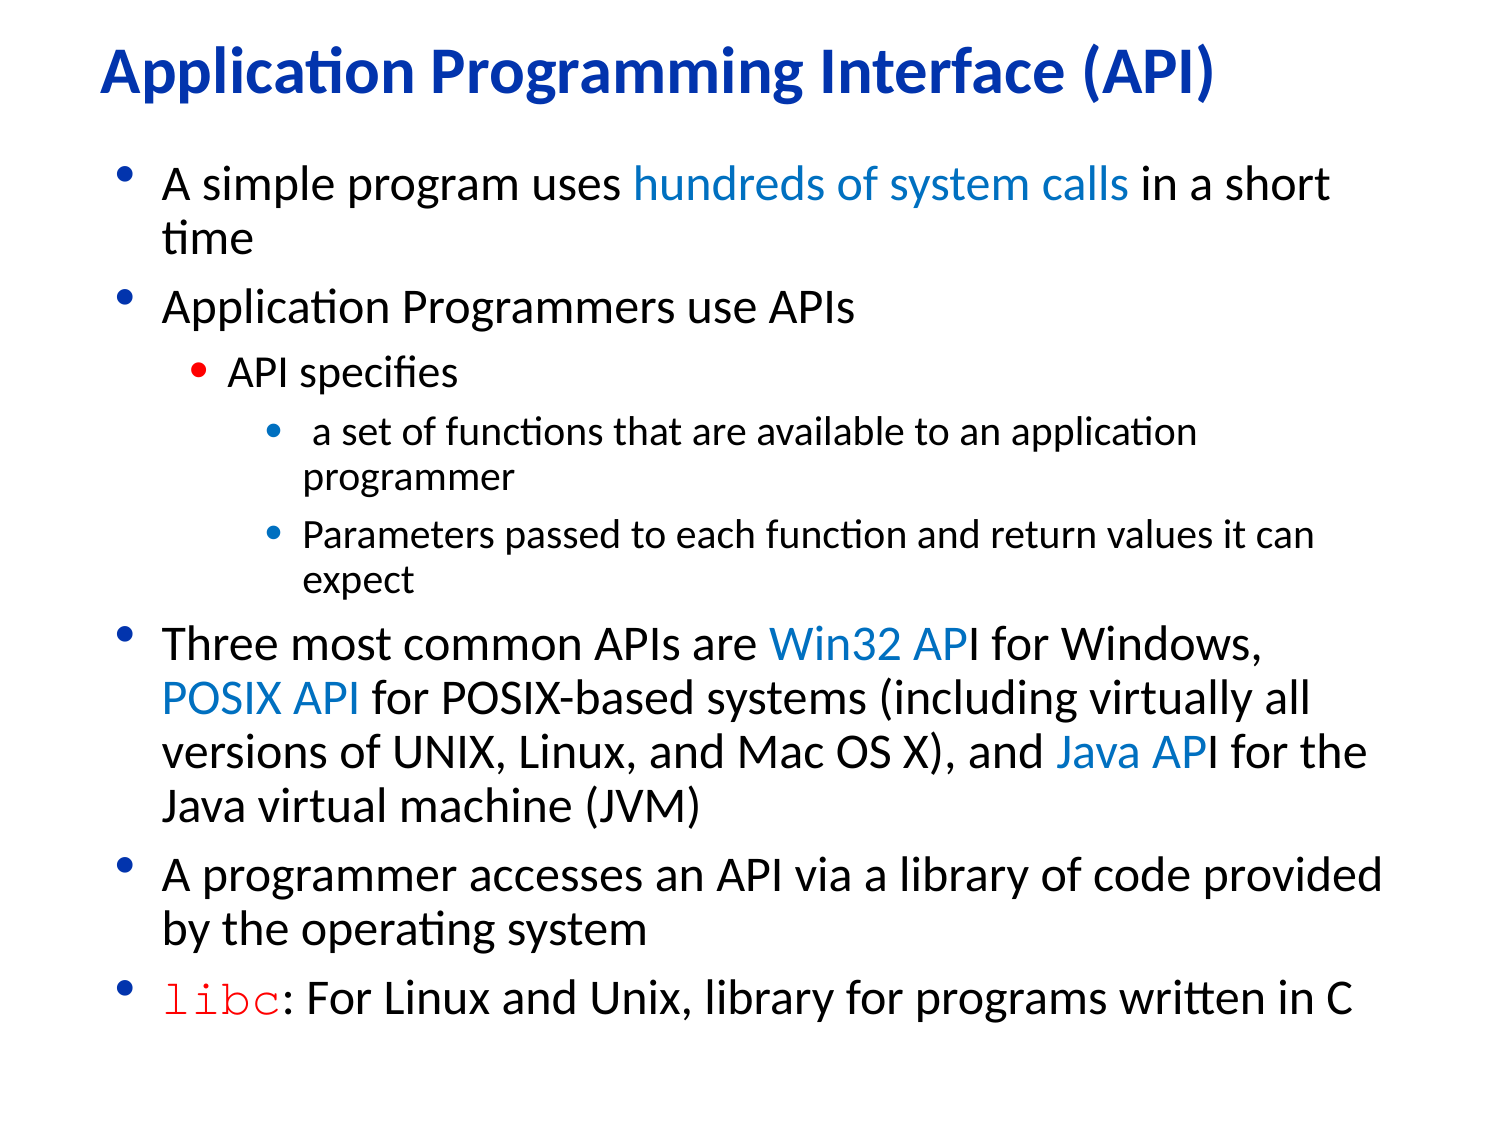

# Application Programming Interface (API)
A simple program uses hundreds of system calls in a short time
Application Programmers use APIs
API specifies
 a set of functions that are available to an application programmer
Parameters passed to each function and return values it can expect
Three most common APIs are Win32 API for Windows, POSIX API for POSIX-based systems (including virtually all versions of UNIX, Linux, and Mac OS X), and Java API for the Java virtual machine (JVM)
A programmer accesses an API via a library of code provided by the operating system
libc: For Linux and Unix, library for programs written in C